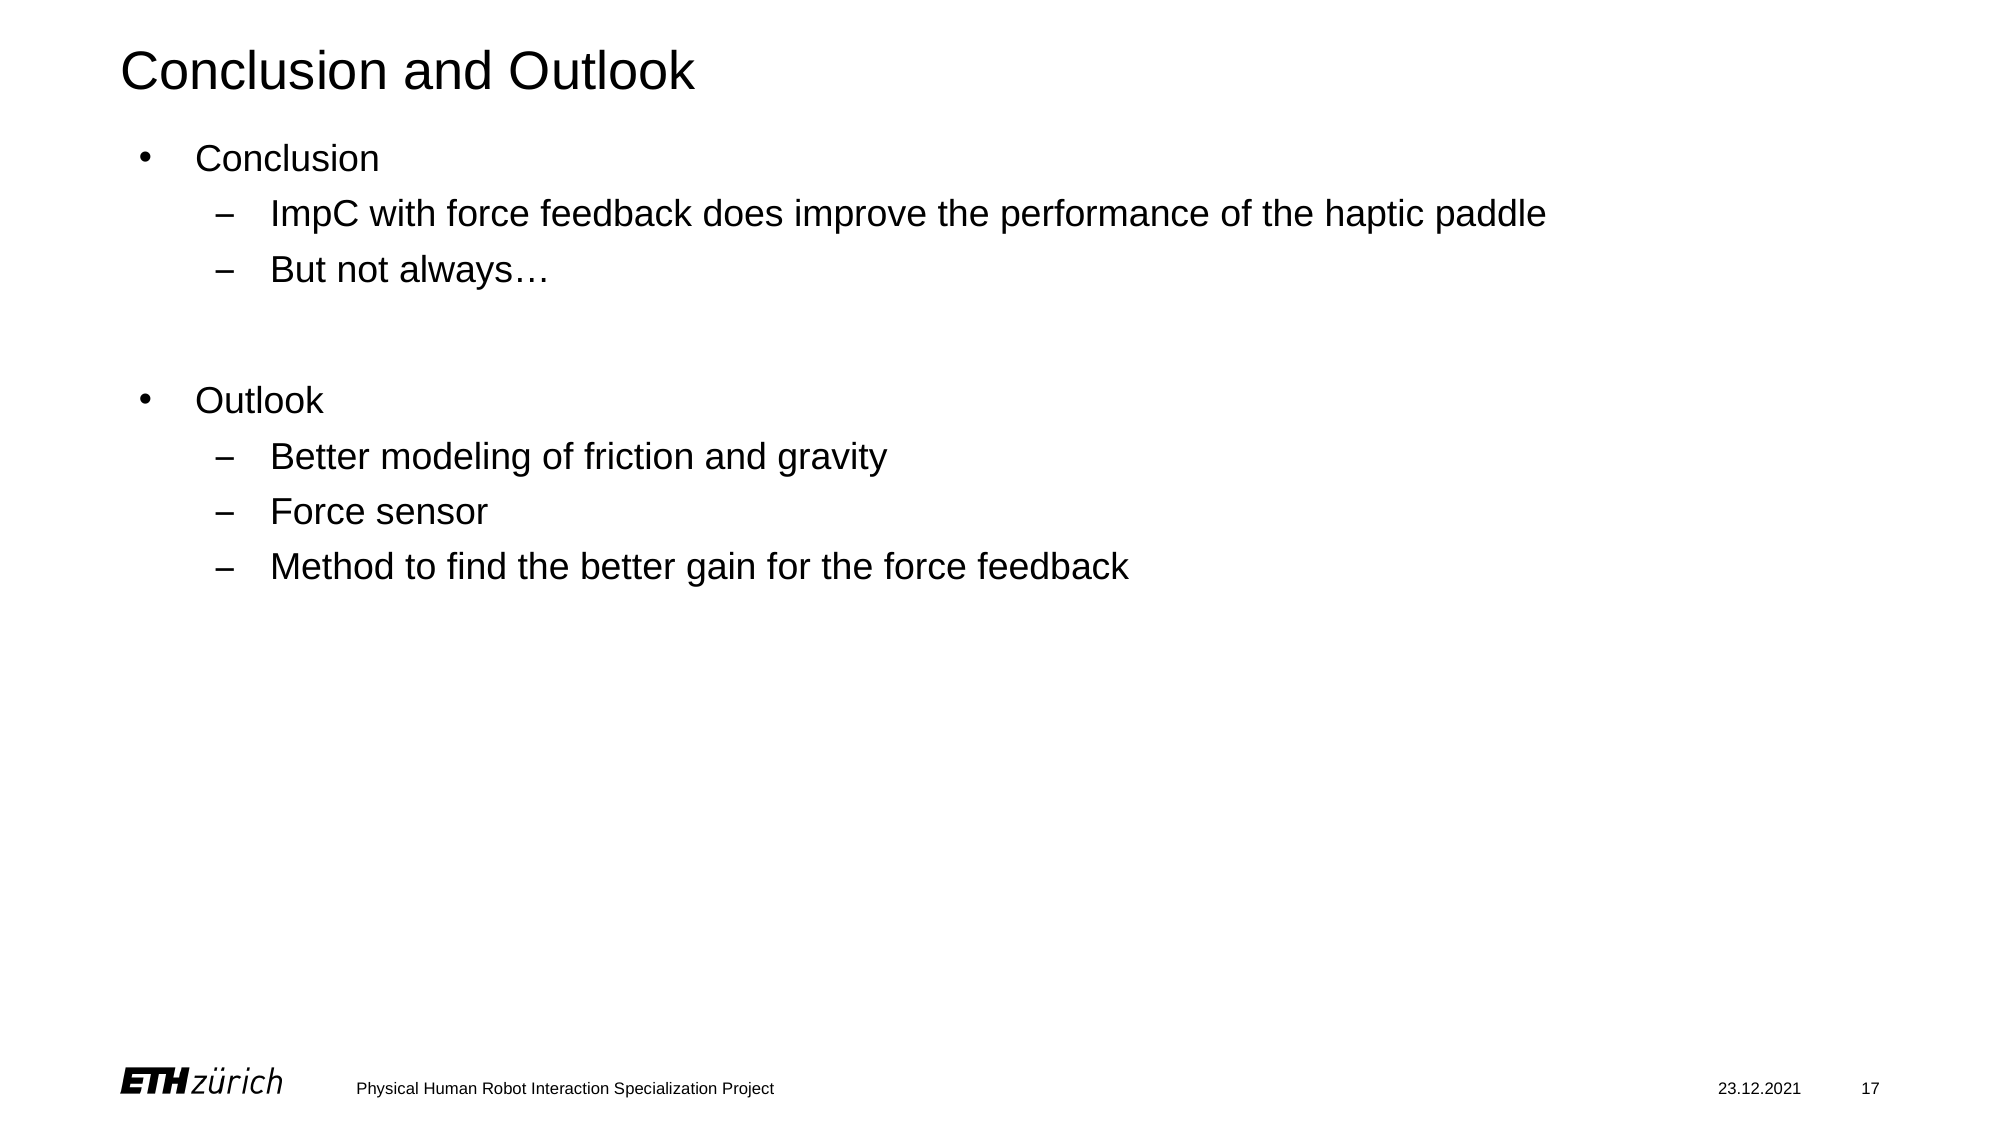

# Conclusion and Outlook
Conclusion
ImpC with force feedback does improve the performance of the haptic paddle
But not always…

Outlook
Better modeling of friction and gravity
Force sensor
Method to find the better gain for the force feedback

Physical Human Robot Interaction Specialization Project
23.12.2021
17